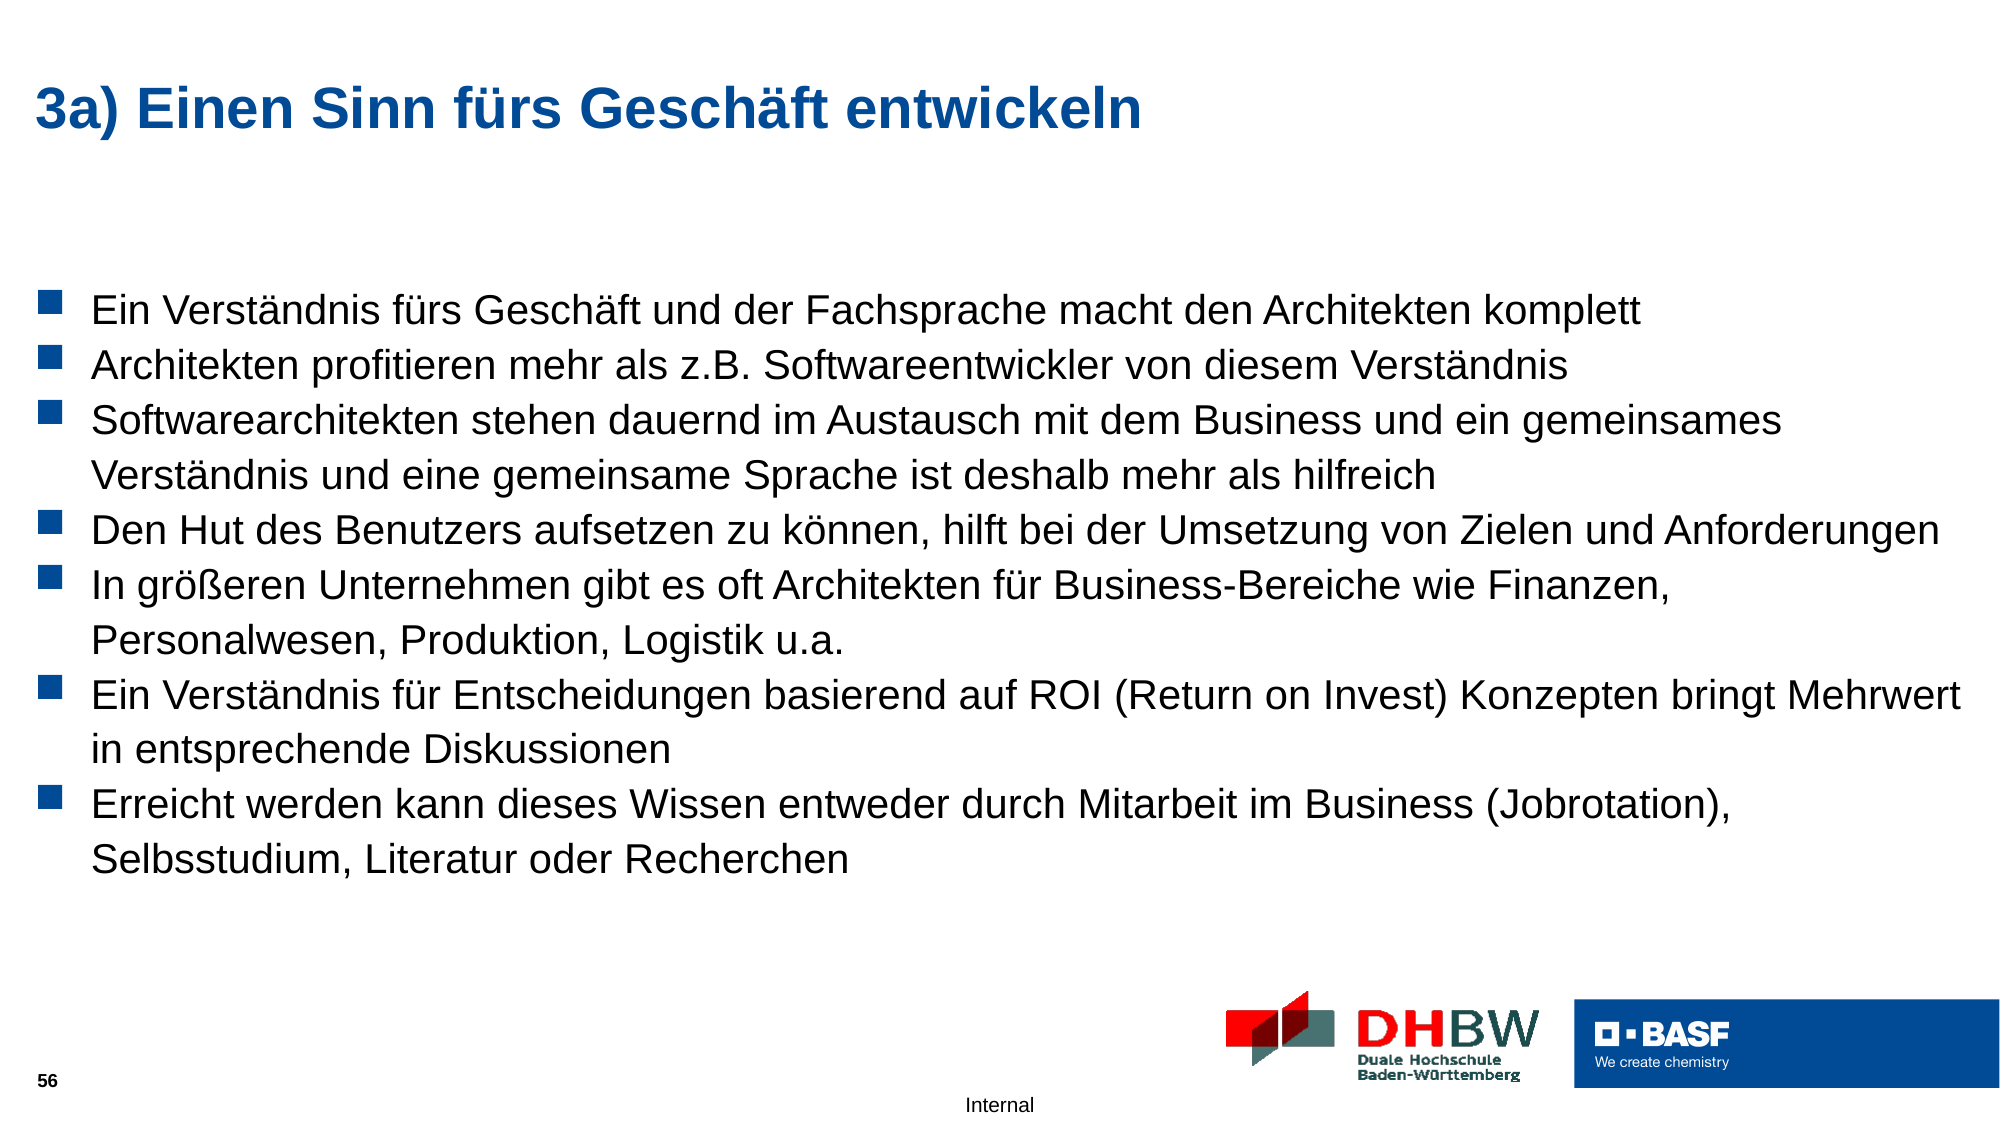

# 3a) Einen Sinn fürs Geschäft entwickeln
Ein Verständnis fürs Geschäft und der Fachsprache macht den Architekten komplett
Architekten profitieren mehr als z.B. Softwareentwickler von diesem Verständnis
Softwarearchitekten stehen dauernd im Austausch mit dem Business und ein gemeinsames Verständnis und eine gemeinsame Sprache ist deshalb mehr als hilfreich
Den Hut des Benutzers aufsetzen zu können, hilft bei der Umsetzung von Zielen und Anforderungen
In größeren Unternehmen gibt es oft Architekten für Business-Bereiche wie Finanzen, Personalwesen, Produktion, Logistik u.a.
Ein Verständnis für Entscheidungen basierend auf ROI (Return on Invest) Konzepten bringt Mehrwert in entsprechende Diskussionen
Erreicht werden kann dieses Wissen entweder durch Mitarbeit im Business (Jobrotation), Selbsstudium, Literatur oder Recherchen

56